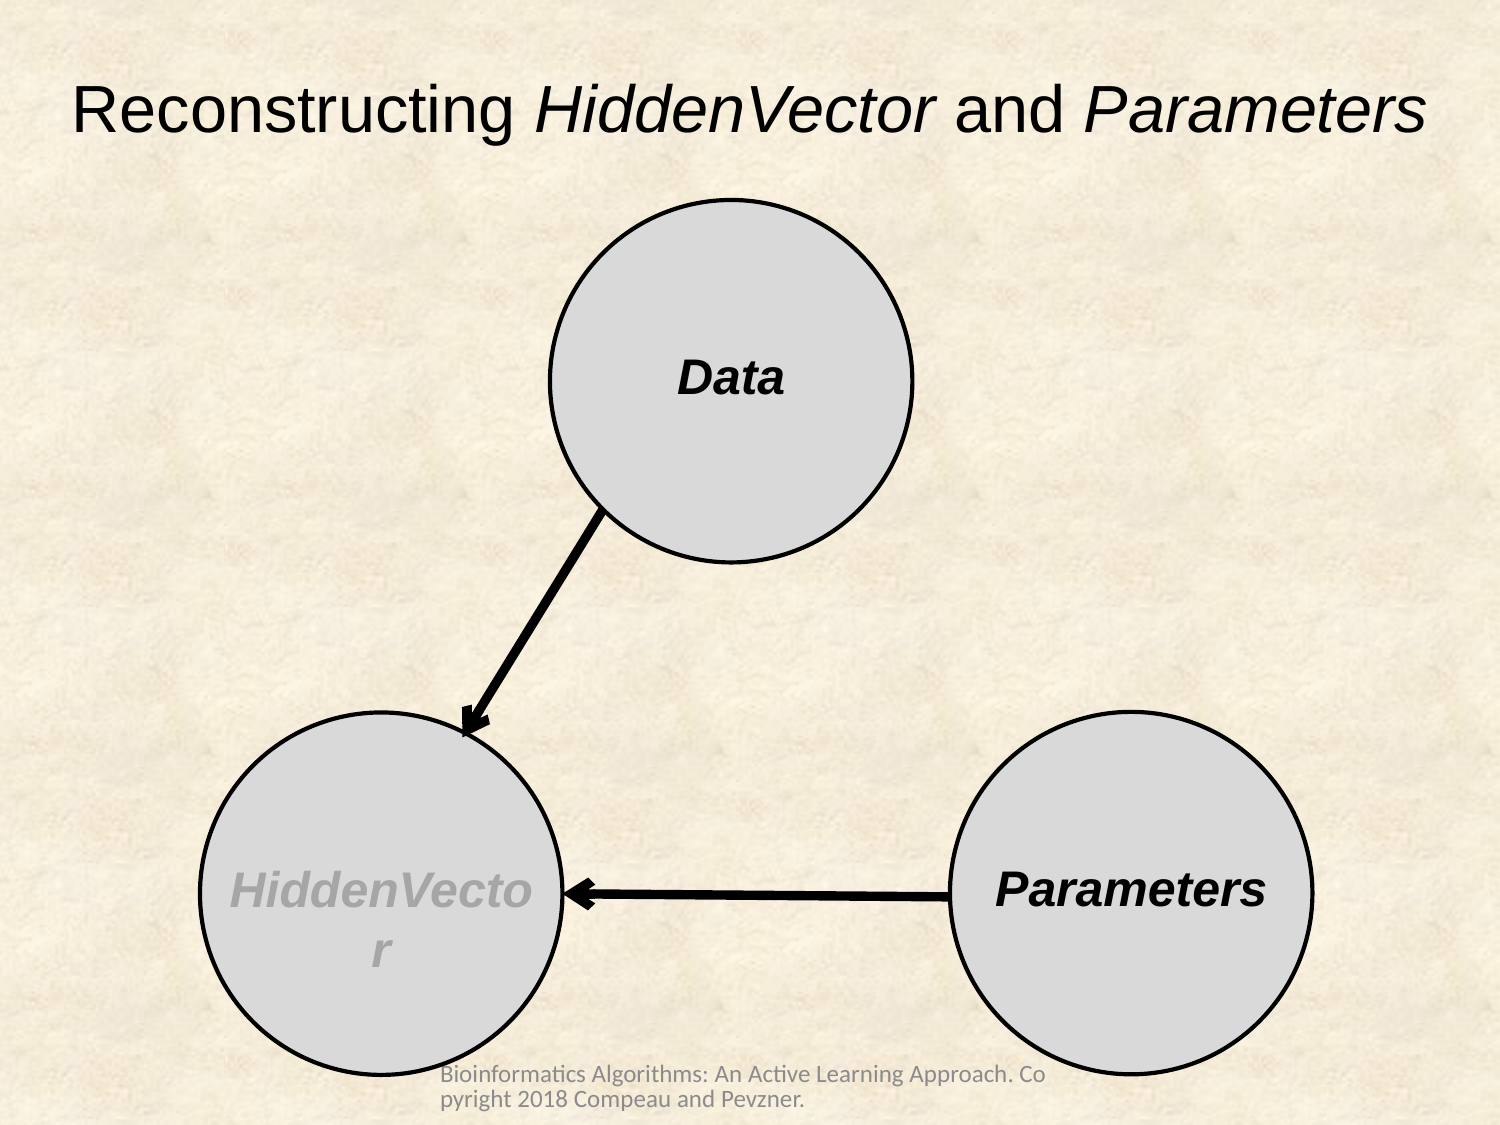

# Reconstructing HiddenVector and Parameters

Data

Parameters

HiddenVector
Bioinformatics Algorithms: An Active Learning Approach. Copyright 2018 Compeau and Pevzner.